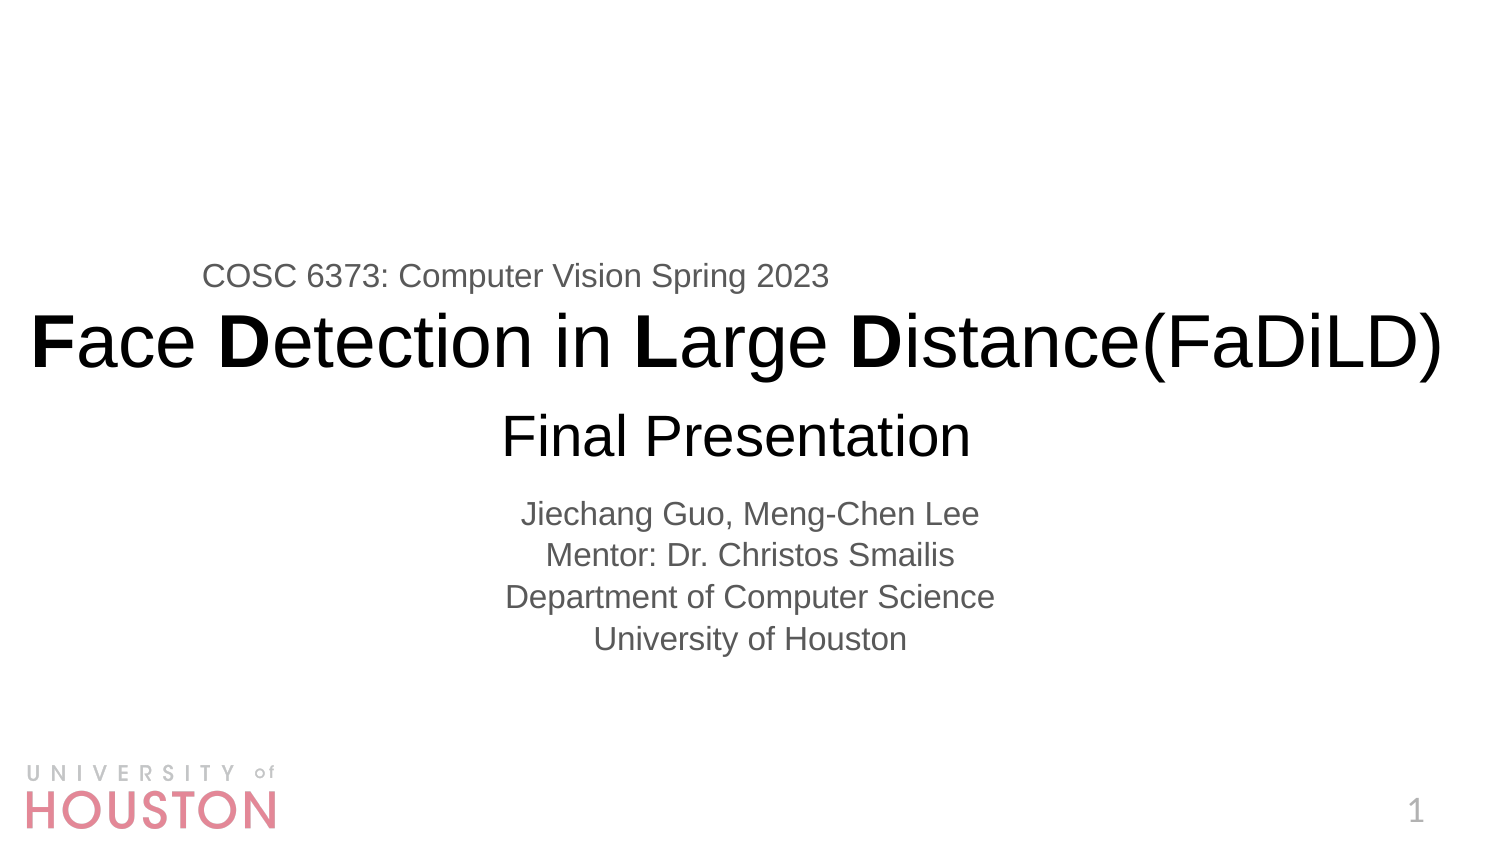

COSC 6373: Computer Vision Spring 2023
Face Detection in Large Distance(FaDiLD)

Final Presentation
Jiechang Guo, Meng-Chen Lee
Mentor: Dr. Christos Smailis
Department of Computer Science
University of Houston

1